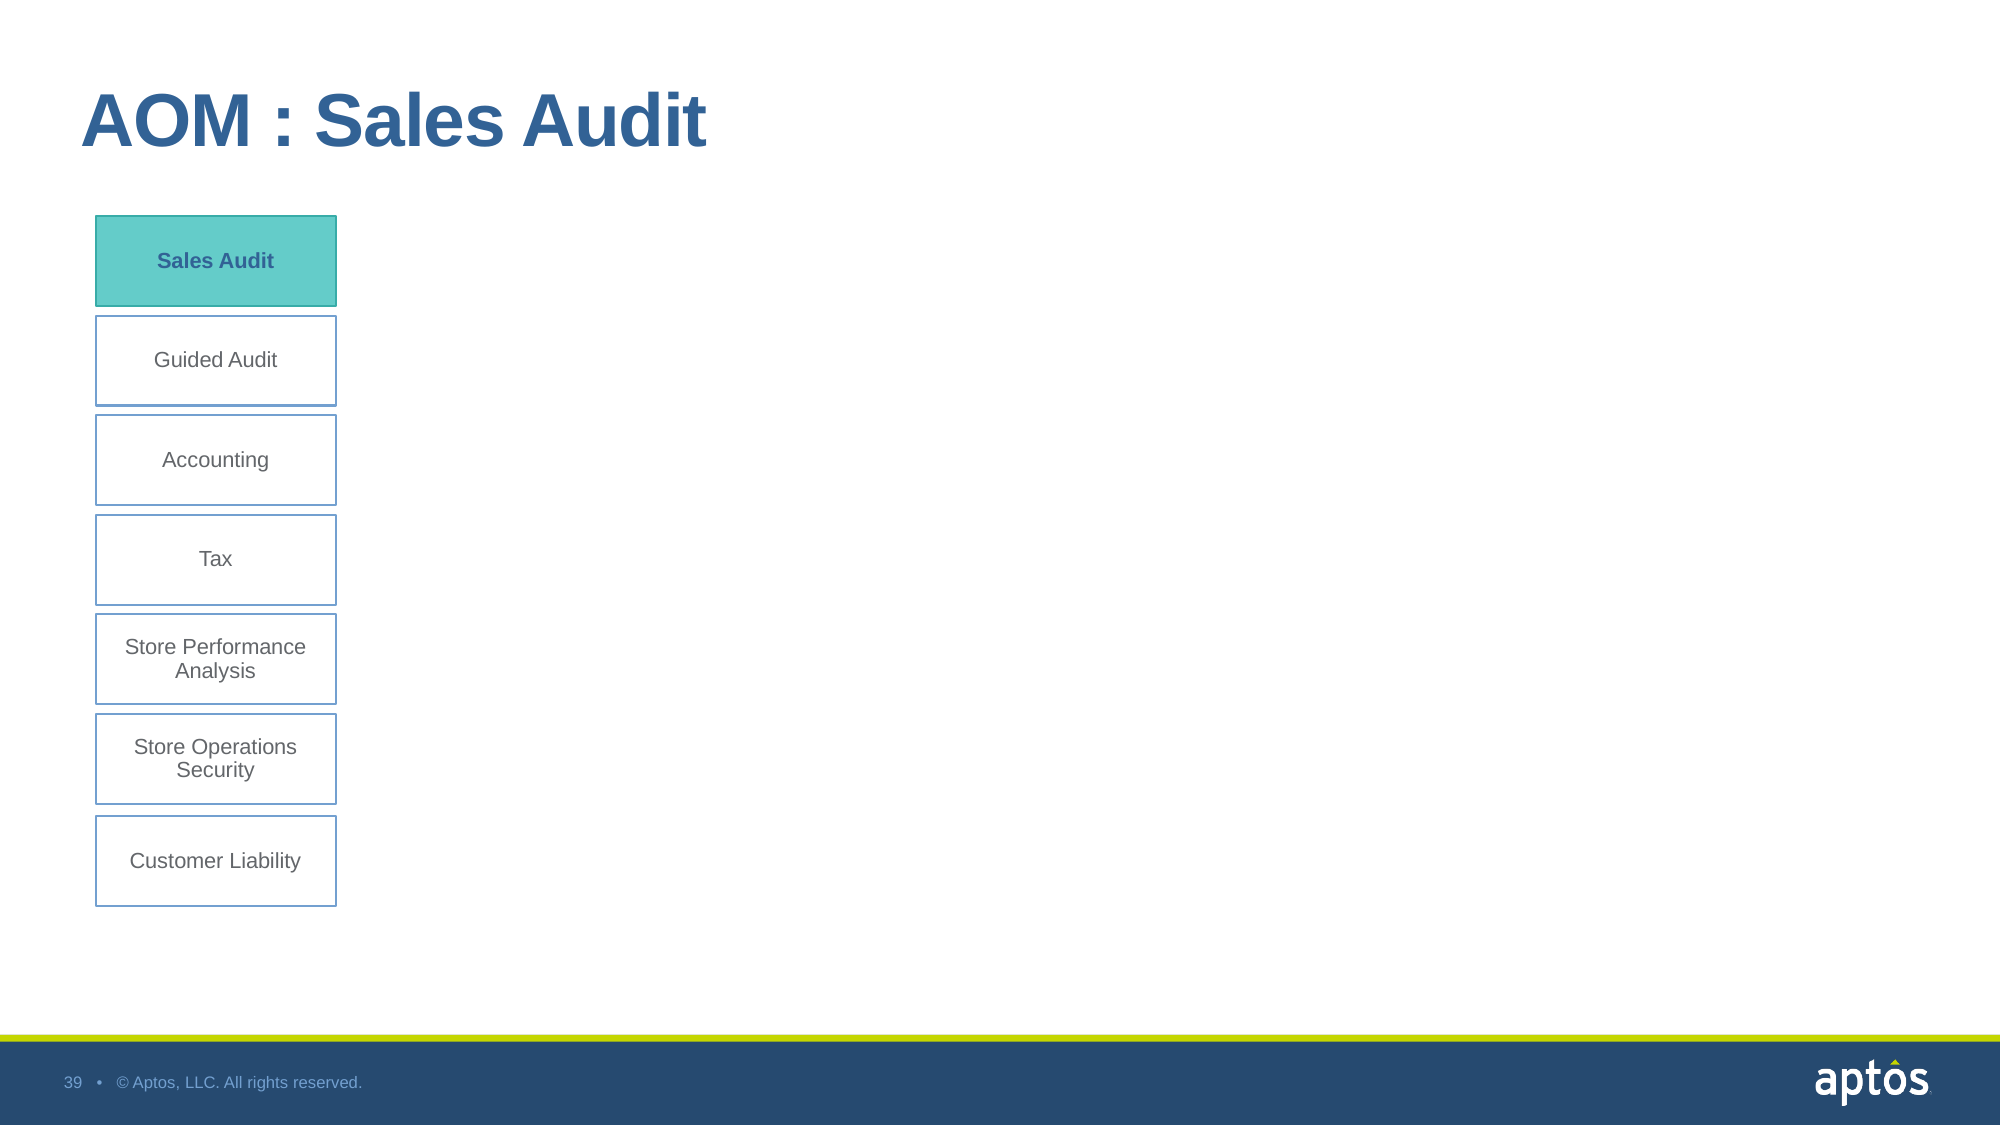

# AOM : Sales Audit
Sales Audit
Guided Audit
Accounting
Tax
Store Performance Analysis
Store Operations Security
Customer Liability